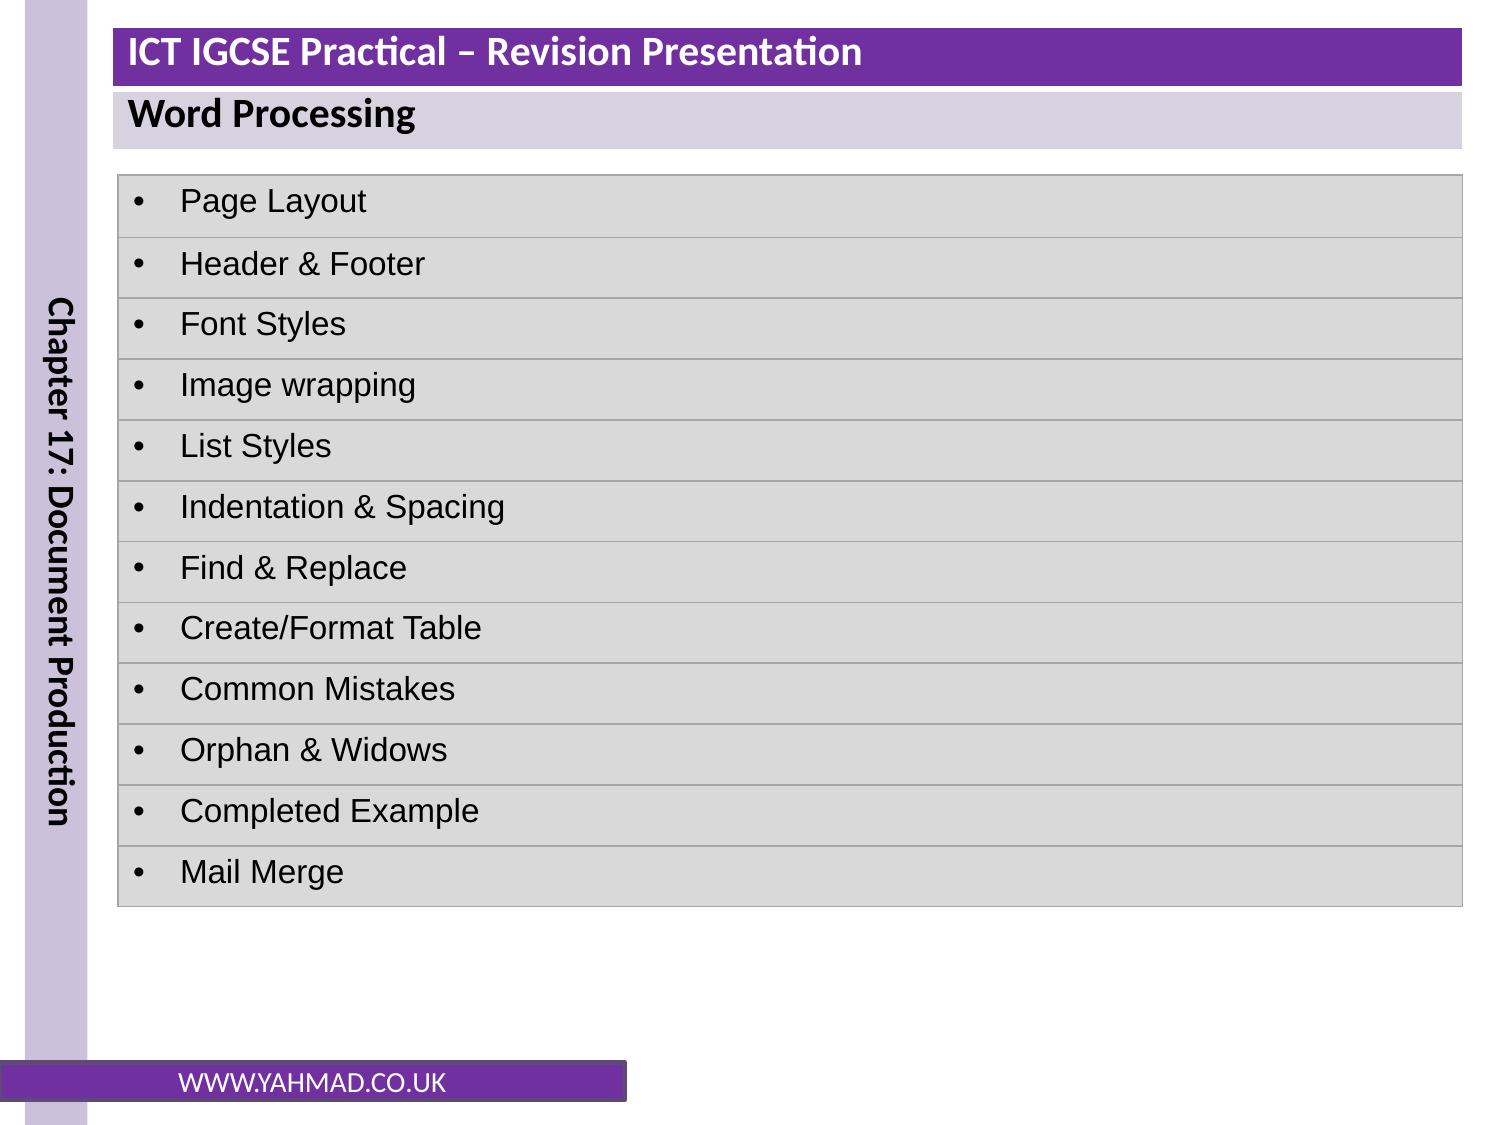

| Page Layout |
| --- |
| Header & Footer |
| Font Styles |
| Image wrapping |
| List Styles |
| Indentation & Spacing |
| Find & Replace |
| Create/Format Table |
| Common Mistakes |
| Orphan & Widows |
| Completed Example |
| Mail Merge |